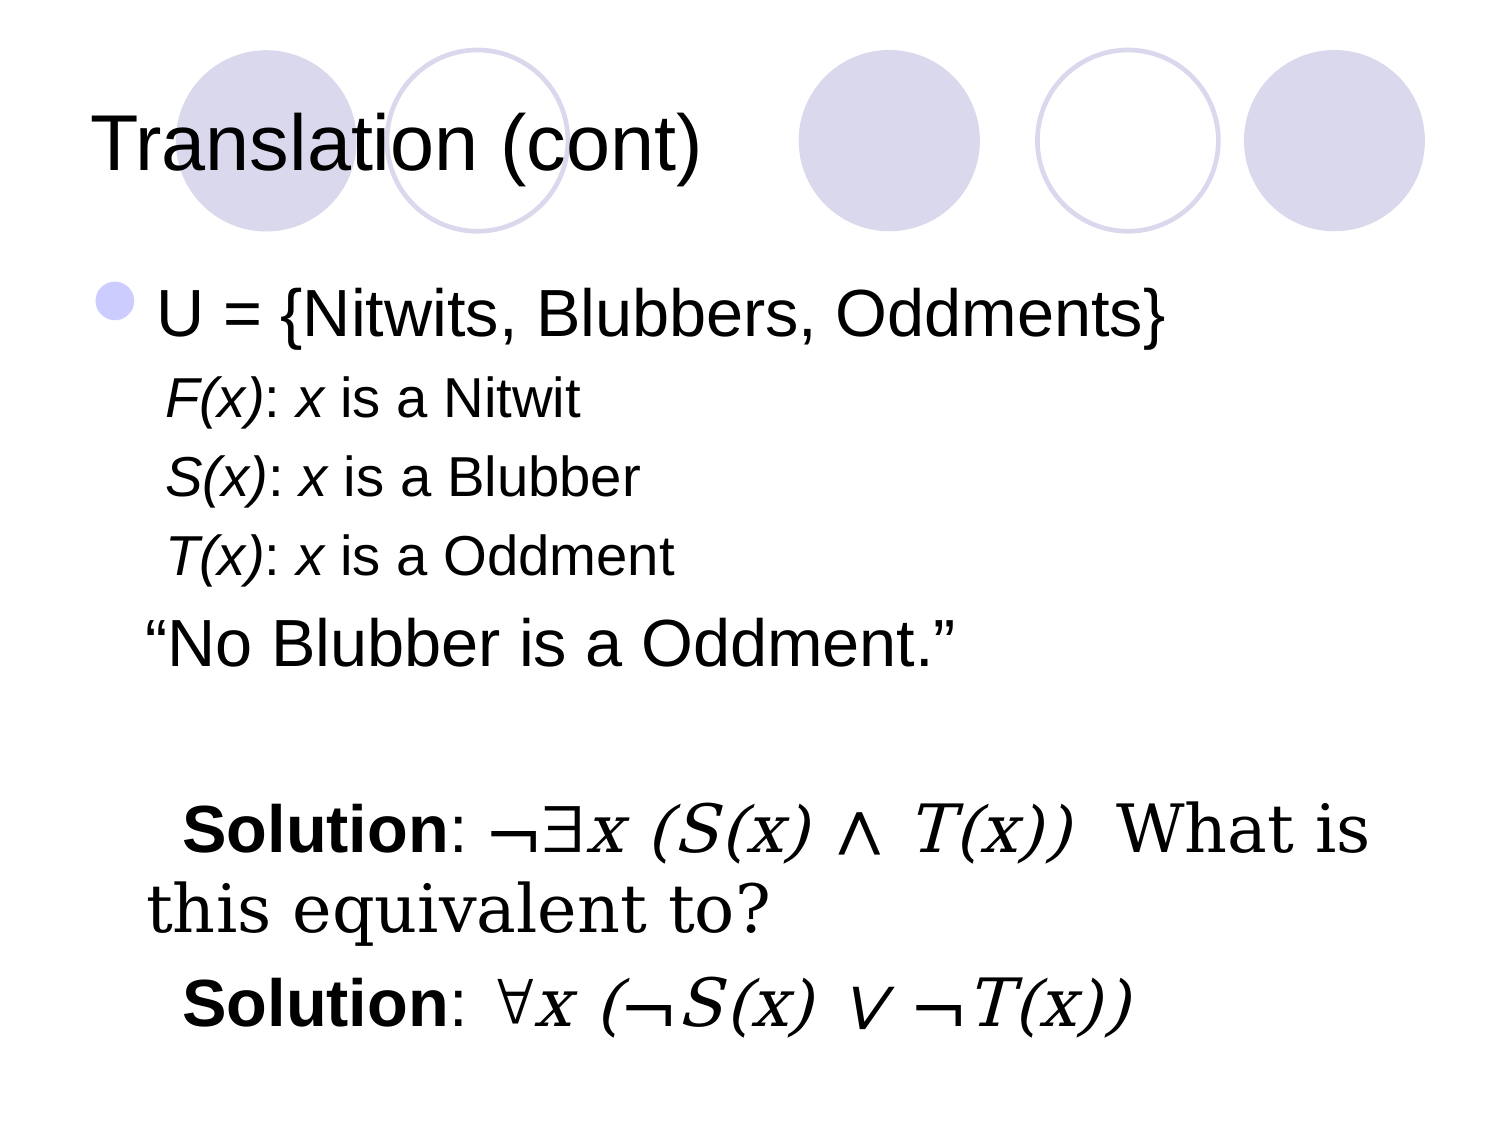

# Translation (cont)
U = {Nitwits, Blubbers, Oddments}
F(x): x is a Nitwit
S(x): x is a Blubber
T(x): x is a Oddment
   “No Blubber is a Oddment.”

     Solution: ¬∃x (S(x) ∧ T(x))  What is this equivalent to?
     Solution: ∀x (¬S(x) ∨ ¬T(x))